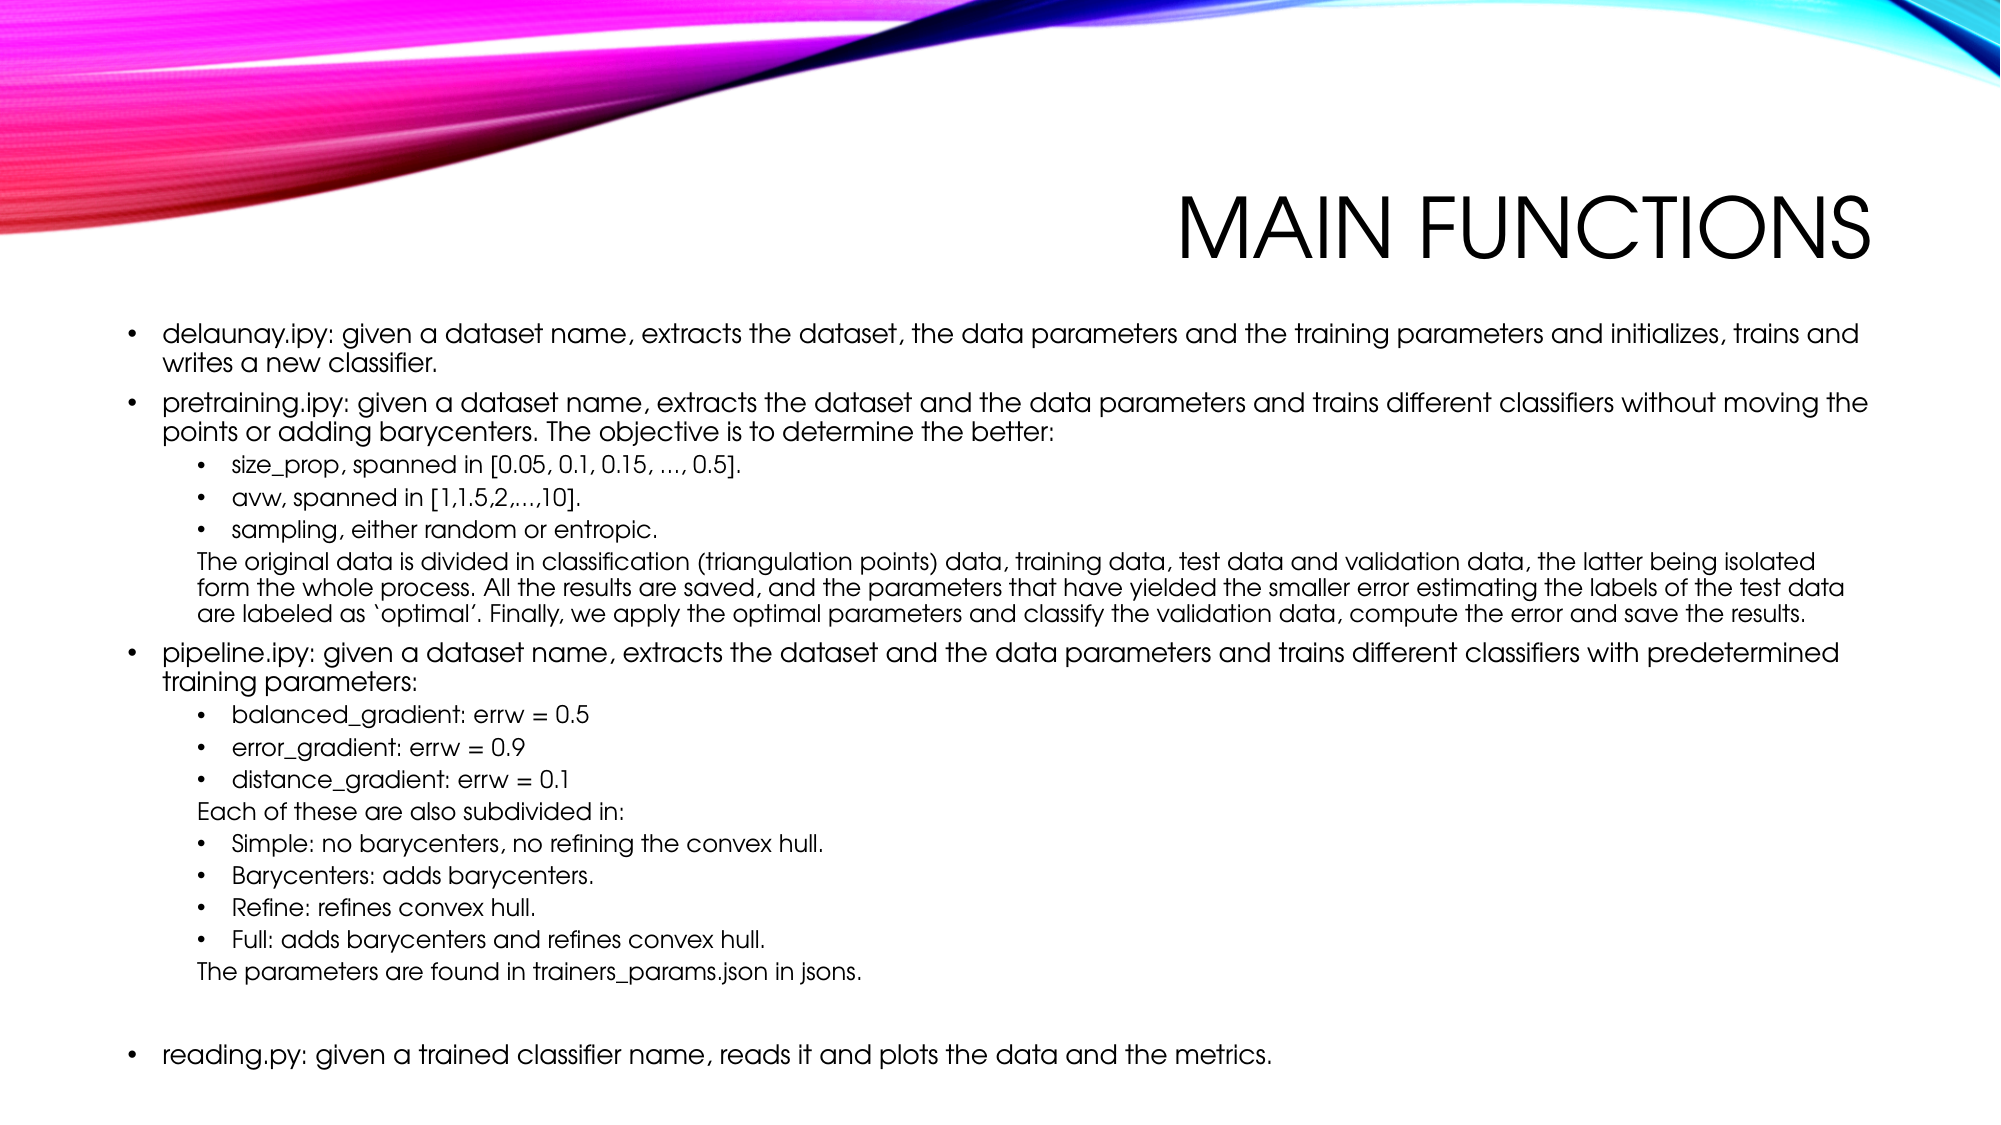

# MAIN FUNCTIONS
delaunay.ipy: given a dataset name, extracts the dataset, the data parameters and the training parameters and initializes, trains and writes a new classifier.
pretraining.ipy: given a dataset name, extracts the dataset and the data parameters and trains different classifiers without moving the points or adding barycenters. The objective is to determine the better:
size_prop, spanned in [0.05, 0.1, 0.15, …, 0.5].
avw, spanned in [1,1.5,2,…,10].
sampling, either random or entropic.
The original data is divided in classification (triangulation points) data, training data, test data and validation data, the latter being isolated form the whole process. All the results are saved, and the parameters that have yielded the smaller error estimating the labels of the test data are labeled as ‘optimal’. Finally, we apply the optimal parameters and classify the validation data, compute the error and save the results.
pipeline.ipy: given a dataset name, extracts the dataset and the data parameters and trains different classifiers with predetermined training parameters:
balanced_gradient: errw = 0.5
error_gradient: errw = 0.9
distance_gradient: errw = 0.1
Each of these are also subdivided in:
Simple: no barycenters, no refining the convex hull.
Barycenters: adds barycenters.
Refine: refines convex hull.
Full: adds barycenters and refines convex hull.
The parameters are found in trainers_params.json in jsons.

reading.py: given a trained classifier name, reads it and plots the data and the metrics.